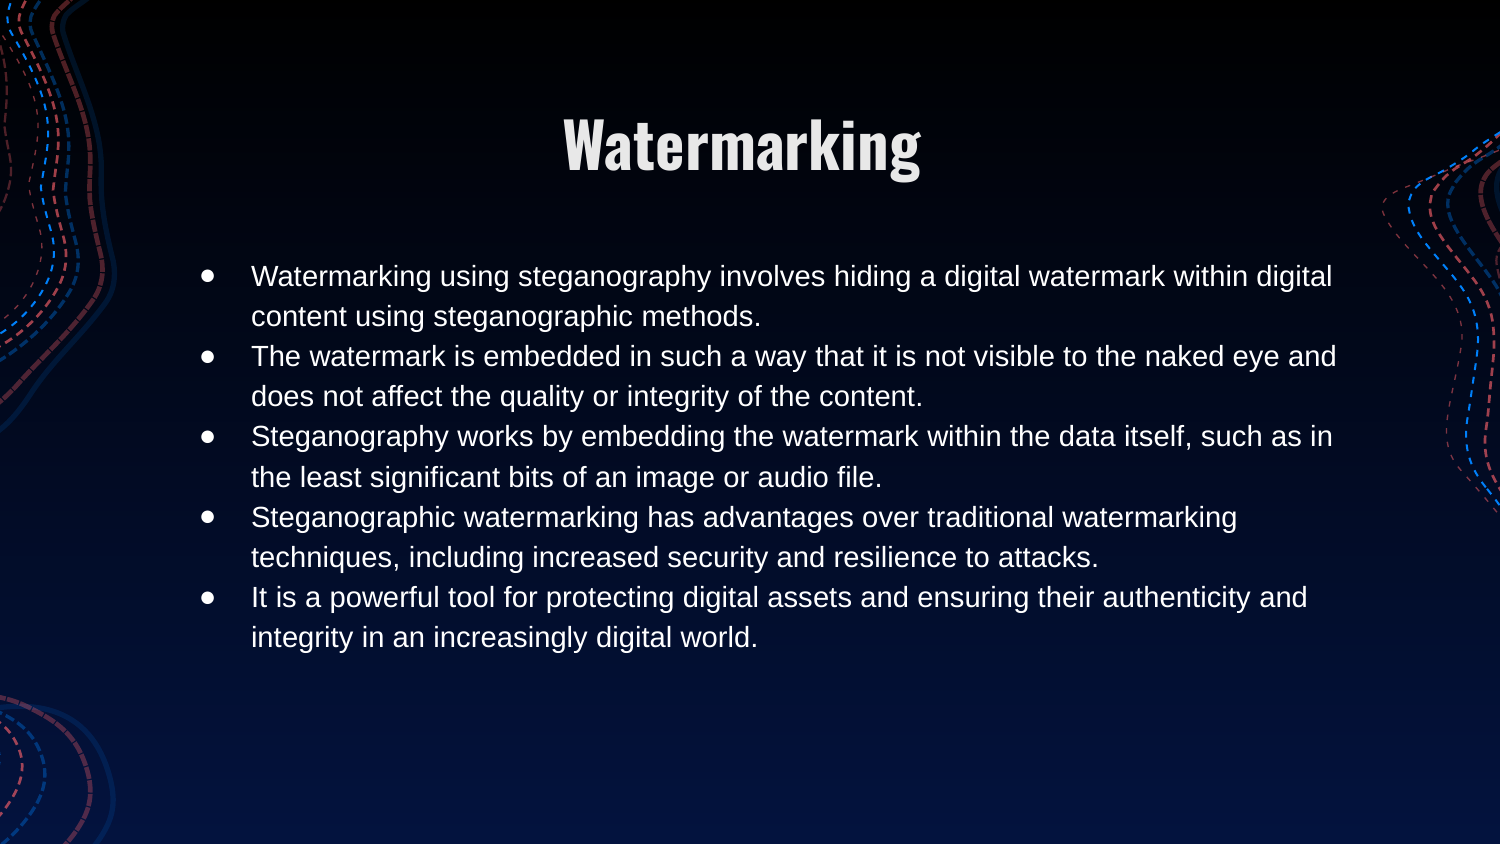

# Watermarking
Watermarking using steganography involves hiding a digital watermark within digital content using steganographic methods.
The watermark is embedded in such a way that it is not visible to the naked eye and does not affect the quality or integrity of the content.
Steganography works by embedding the watermark within the data itself, such as in the least significant bits of an image or audio file.
Steganographic watermarking has advantages over traditional watermarking techniques, including increased security and resilience to attacks.
It is a powerful tool for protecting digital assets and ensuring their authenticity and integrity in an increasingly digital world.